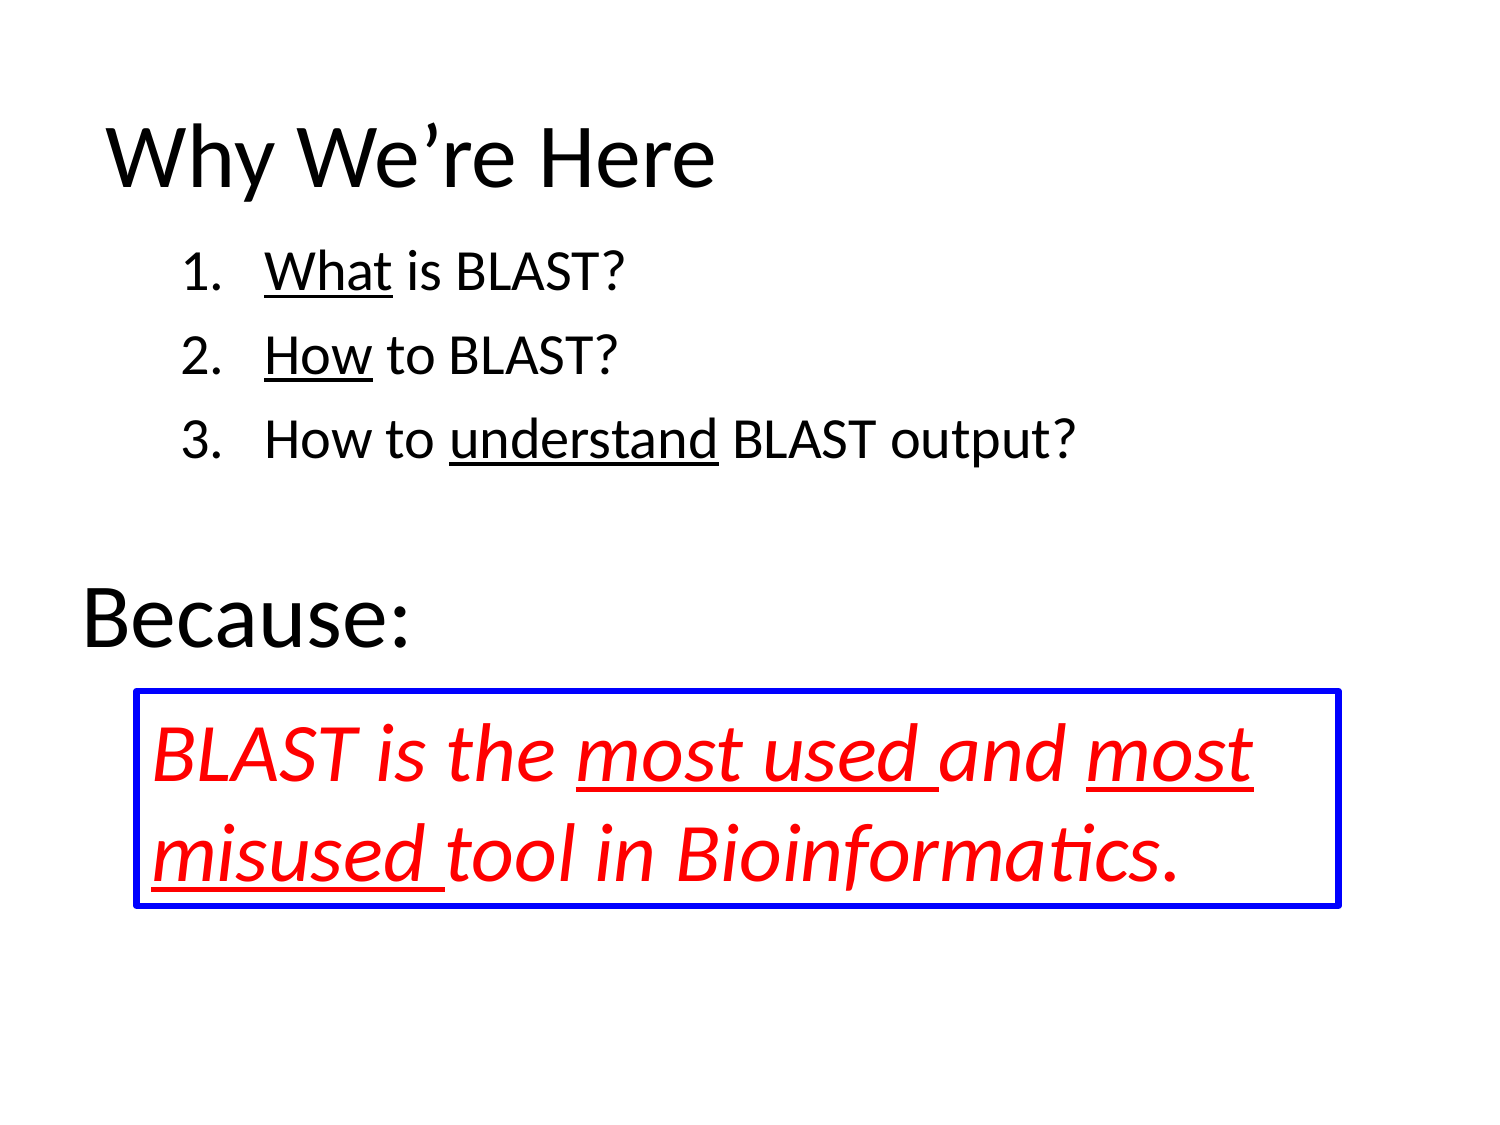

# Why We’re Here
What is BLAST?
How to BLAST?
How to understand BLAST output?
Because:
BLAST is the most used and most misused tool in Bioinformatics.